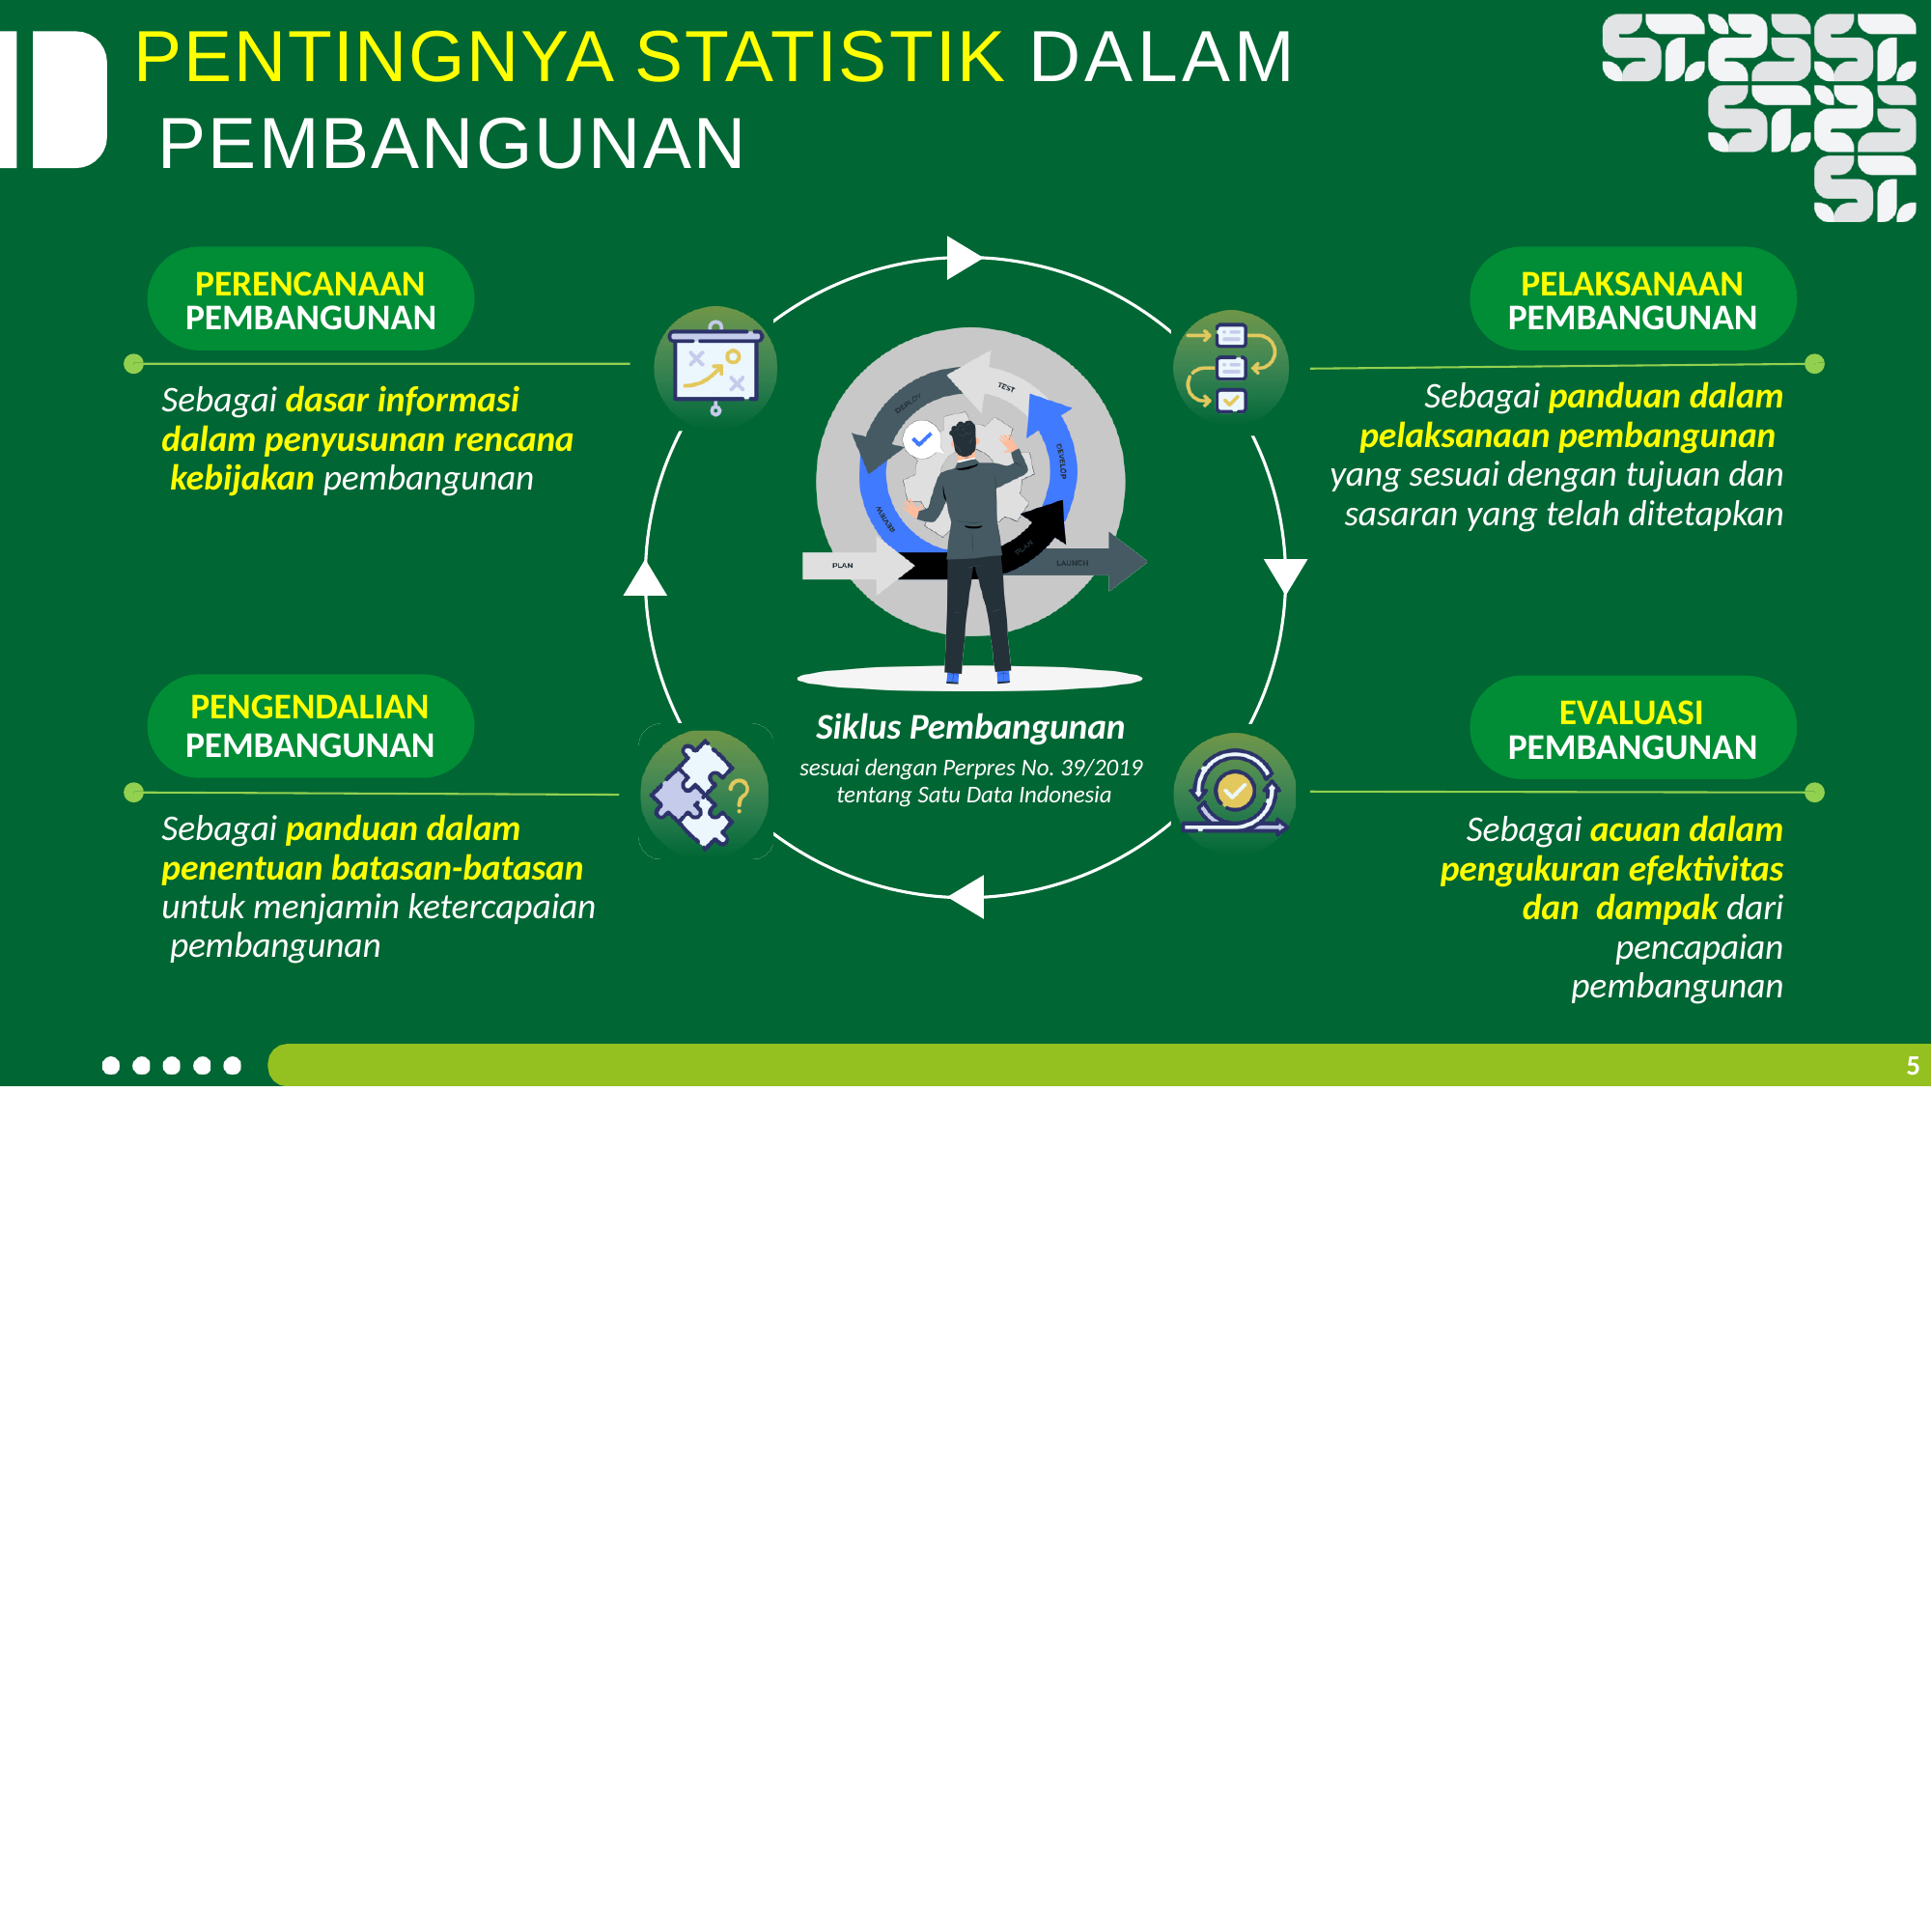

# PENTINGNYA STATISTIK DALAM  PEMBANGUNAN

PERENCANAAN  PEMBANGUNAN
PELAKSANAAN  PEMBANGUNAN

Sebagai panduan dalam  pelaksanaan pembangunan  yang sesuai dengan tujuan dan  sasaran yang telah ditetapkan
Sebagai dasar informasi  dalam penyusunan rencana  kebijakan pembangunan

PENGENDALIAN
PEMBANGUNAN
EVALUASI  PEMBANGUNAN
Siklus Pembangunan
sesuai dengan Perpres No. 39/2019  tentang Satu Data Indonesia
Sebagai panduan dalam  penentuan batasan-batasan  untuk menjamin ketercapaian  pembangunan
Sebagai acuan dalam  pengukuran efektivitas dan  dampak dari pencapaian
pembangunan

5